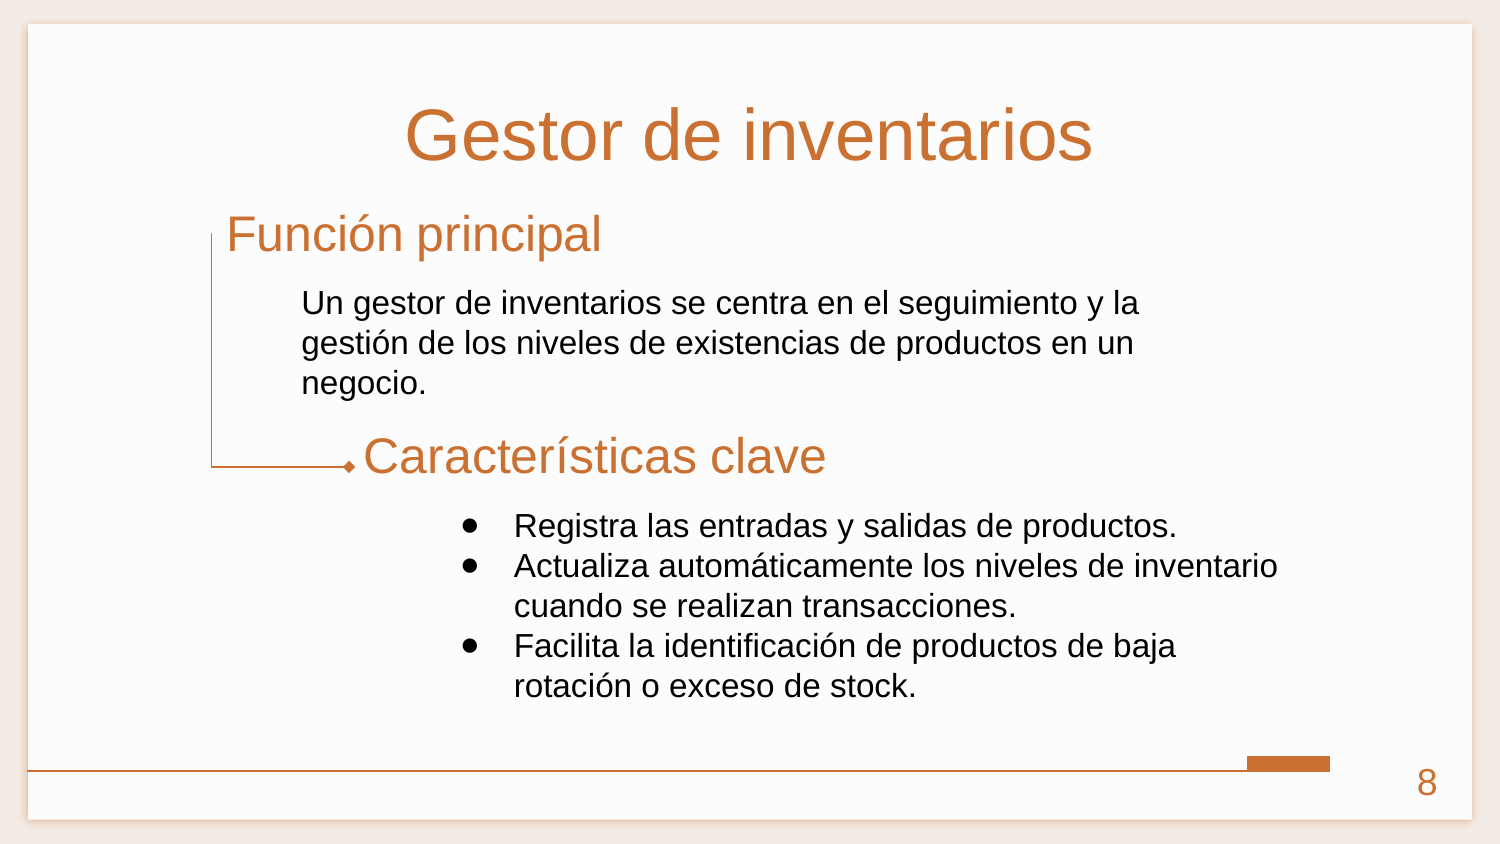

# Gestor de inventarios
Función principal
Un gestor de inventarios se centra en el seguimiento y la gestión de los niveles de existencias de productos en un negocio.
Características clave
Registra las entradas y salidas de productos.
Actualiza automáticamente los niveles de inventario cuando se realizan transacciones.
Facilita la identificación de productos de baja rotación o exceso de stock.
8